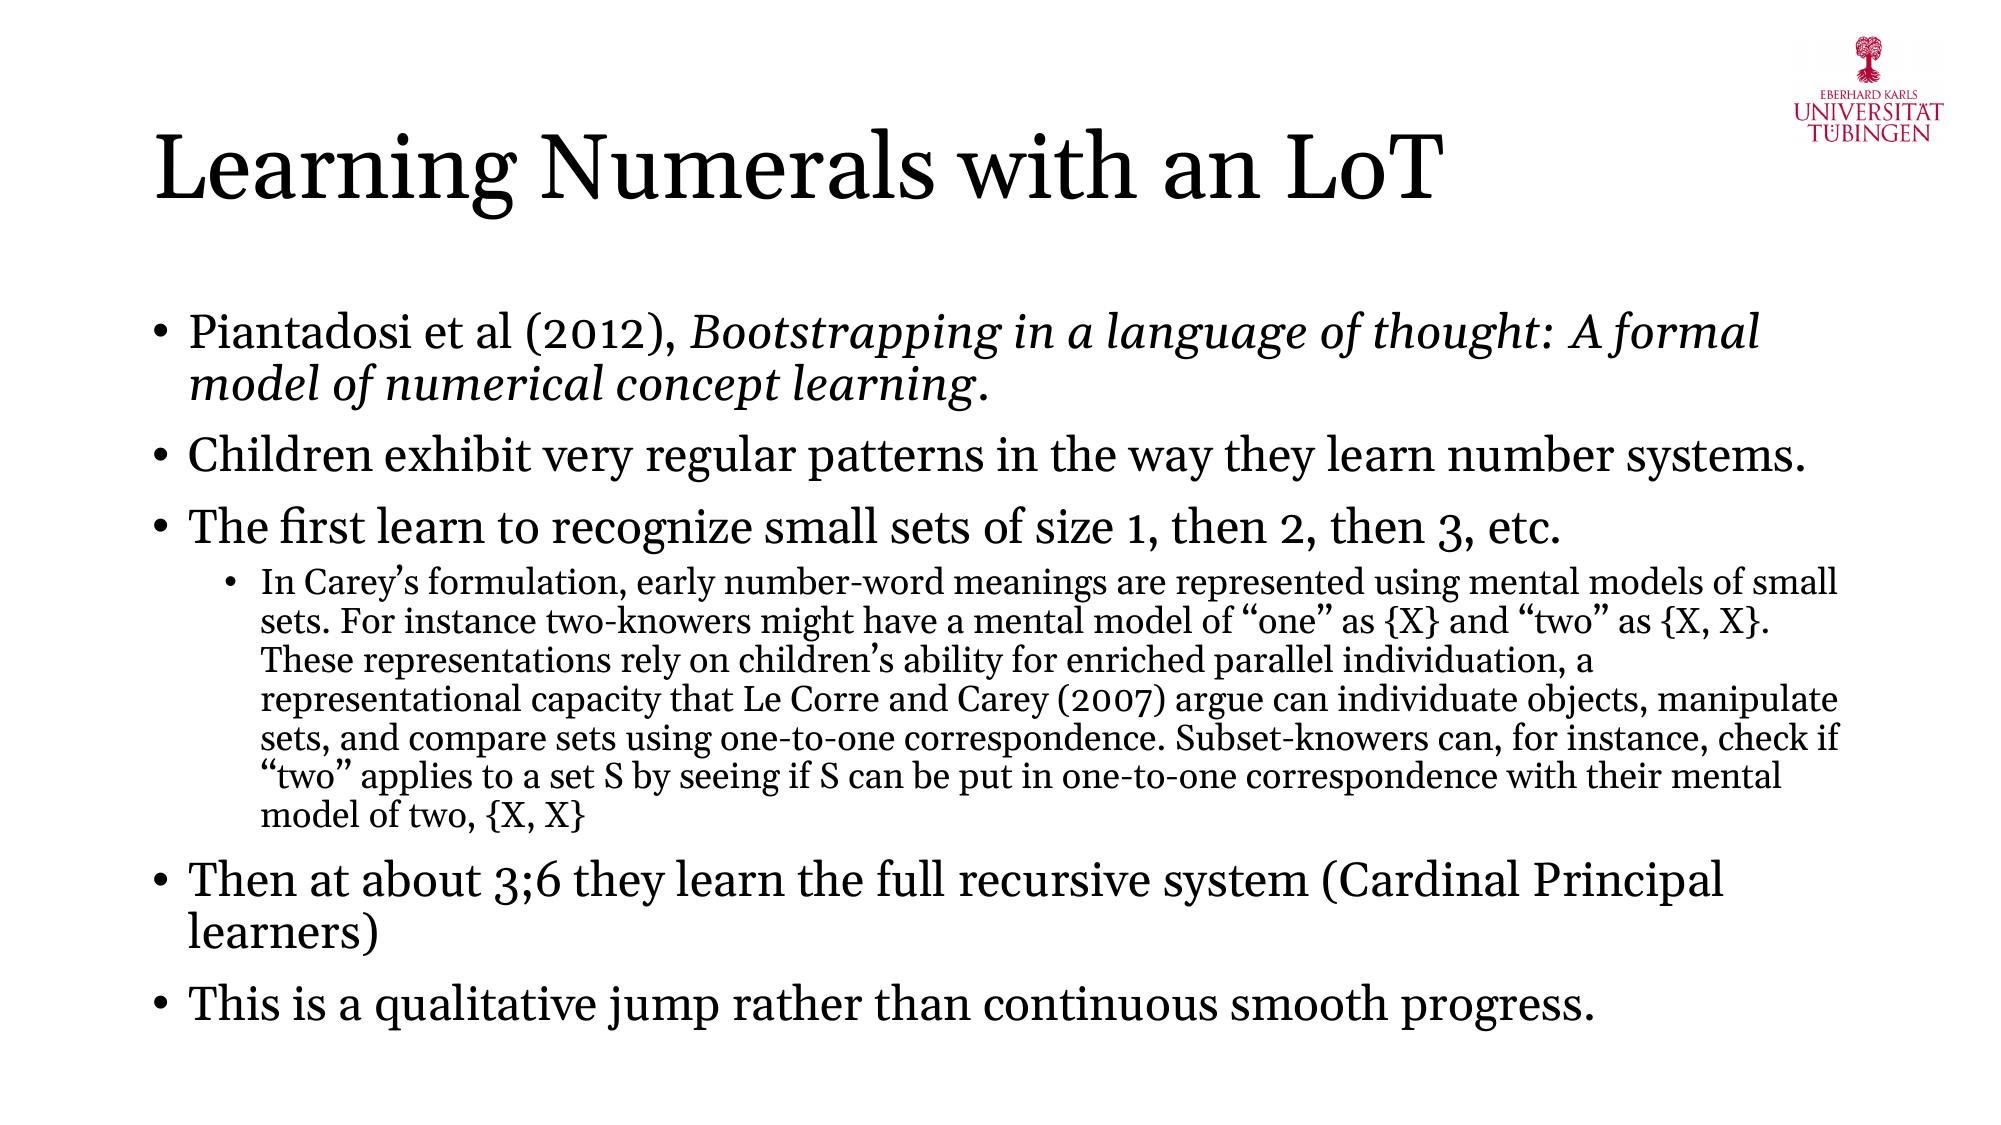

# Learning Numerals with an LoT
Piantadosi et al (2012), Bootstrapping in a language of thought: A formal model of numerical concept learning.
Children exhibit very regular patterns in the way they learn number systems.
The first learn to recognize small sets of size 1, then 2, then 3, etc.
In Carey’s formulation, early number-word meanings are represented using mental models of small sets. For instance two-knowers might have a mental model of ‘‘one’’ as {X} and ‘‘two’’ as {X, X}. These representations rely on children’s ability for enriched parallel individuation, a representational capacity that Le Corre and Carey (2007) argue can individuate objects, manipulate sets, and compare sets using one-to-one correspondence. Subset-knowers can, for instance, check if ‘‘two’’ applies to a set S by seeing if S can be put in one-to-one correspondence with their mental model of two, {X, X}
Then at about 3;6 they learn the full recursive system (Cardinal Principal learners)
This is a qualitative jump rather than continuous smooth progress.